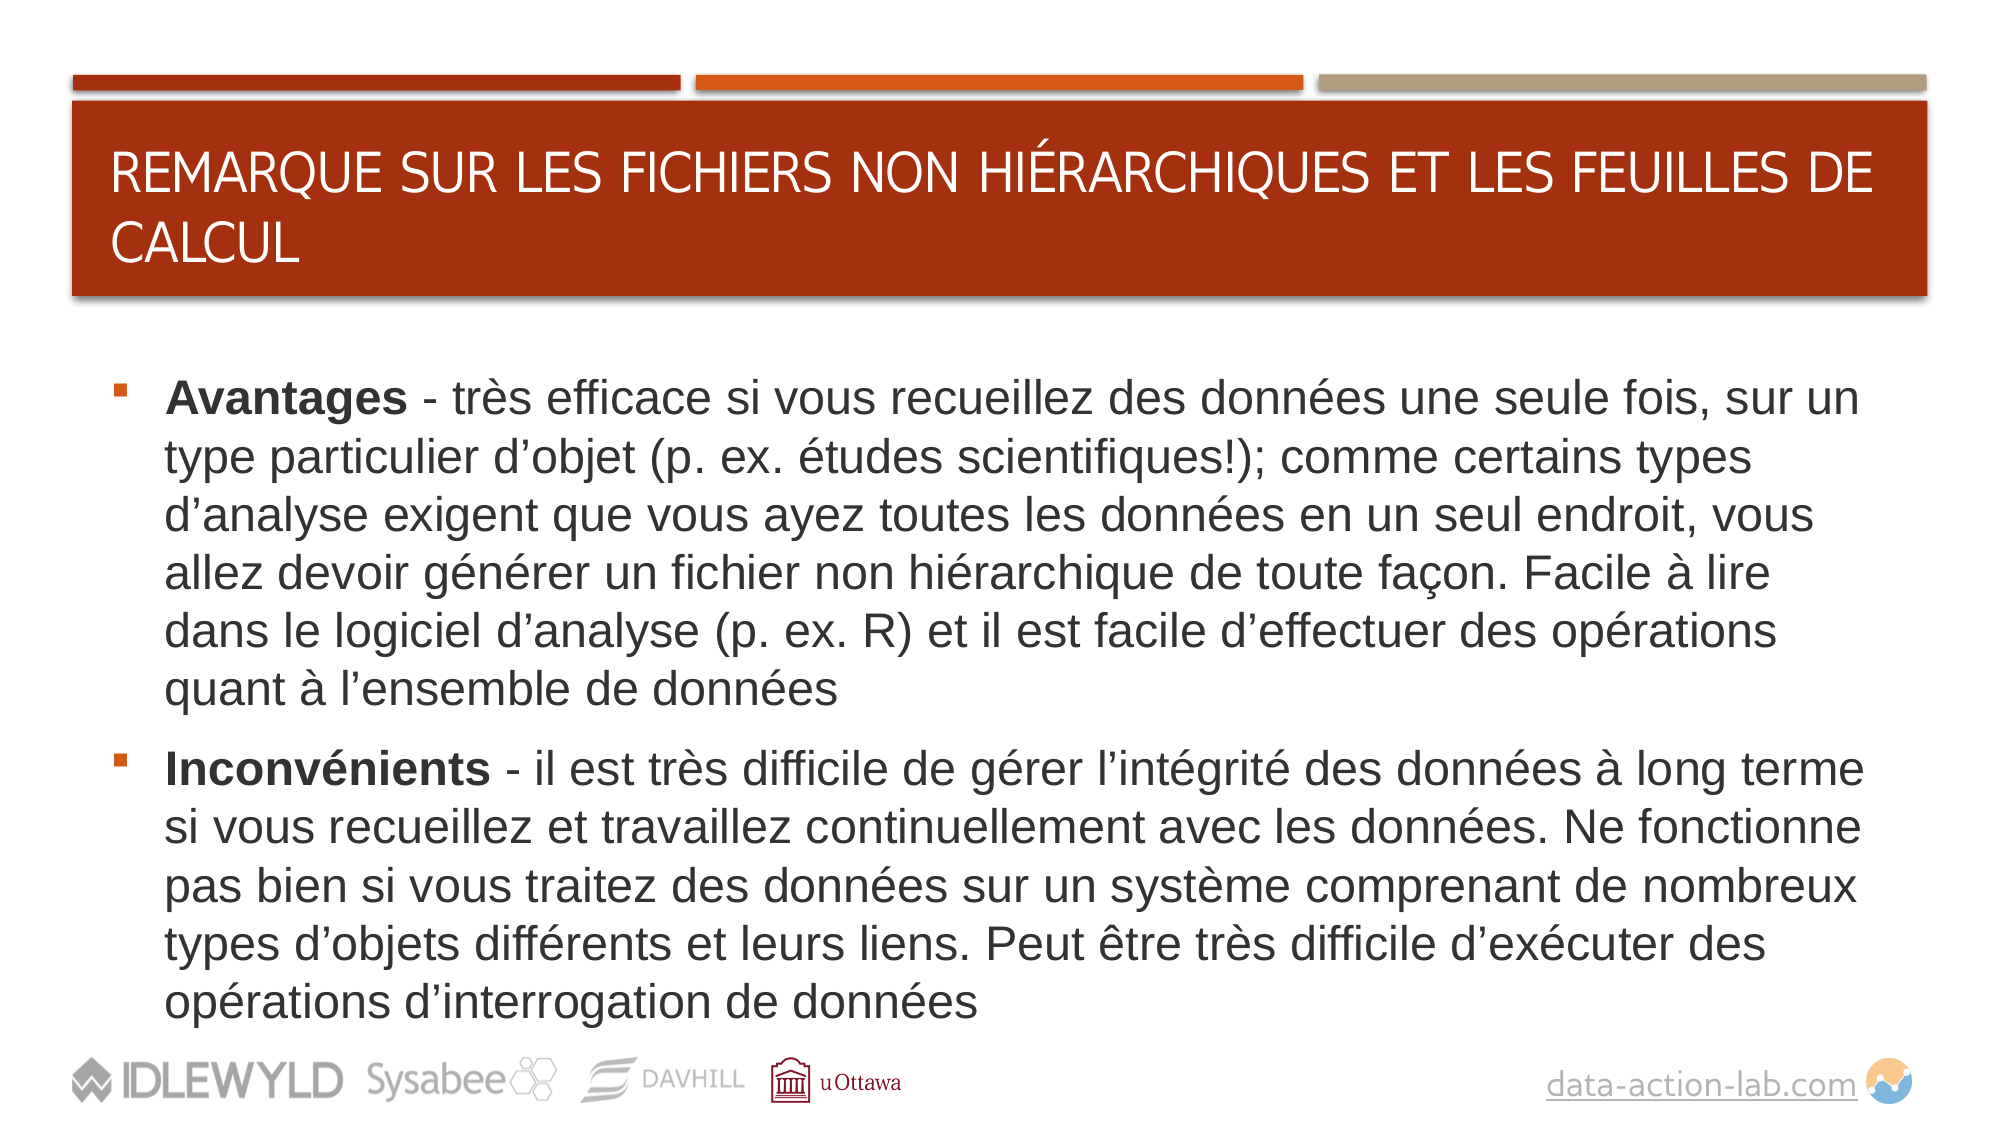

# Remarque sur les fichiers non hiérarchiques et les feuilles de calcul
Avantages - très efficace si vous recueillez des données une seule fois, sur un type particulier d’objet (p. ex. études scientifiques!); comme certains types d’analyse exigent que vous ayez toutes les données en un seul endroit, vous allez devoir générer un fichier non hiérarchique de toute façon. Facile à lire dans le logiciel d’analyse (p. ex. R) et il est facile d’effectuer des opérations quant à l’ensemble de données
Inconvénients - il est très difficile de gérer l’intégrité des données à long terme si vous recueillez et travaillez continuellement avec les données. Ne fonctionne pas bien si vous traitez des données sur un système comprenant de nombreux types d’objets différents et leurs liens. Peut être très difficile d’exécuter des opérations d’interrogation de données